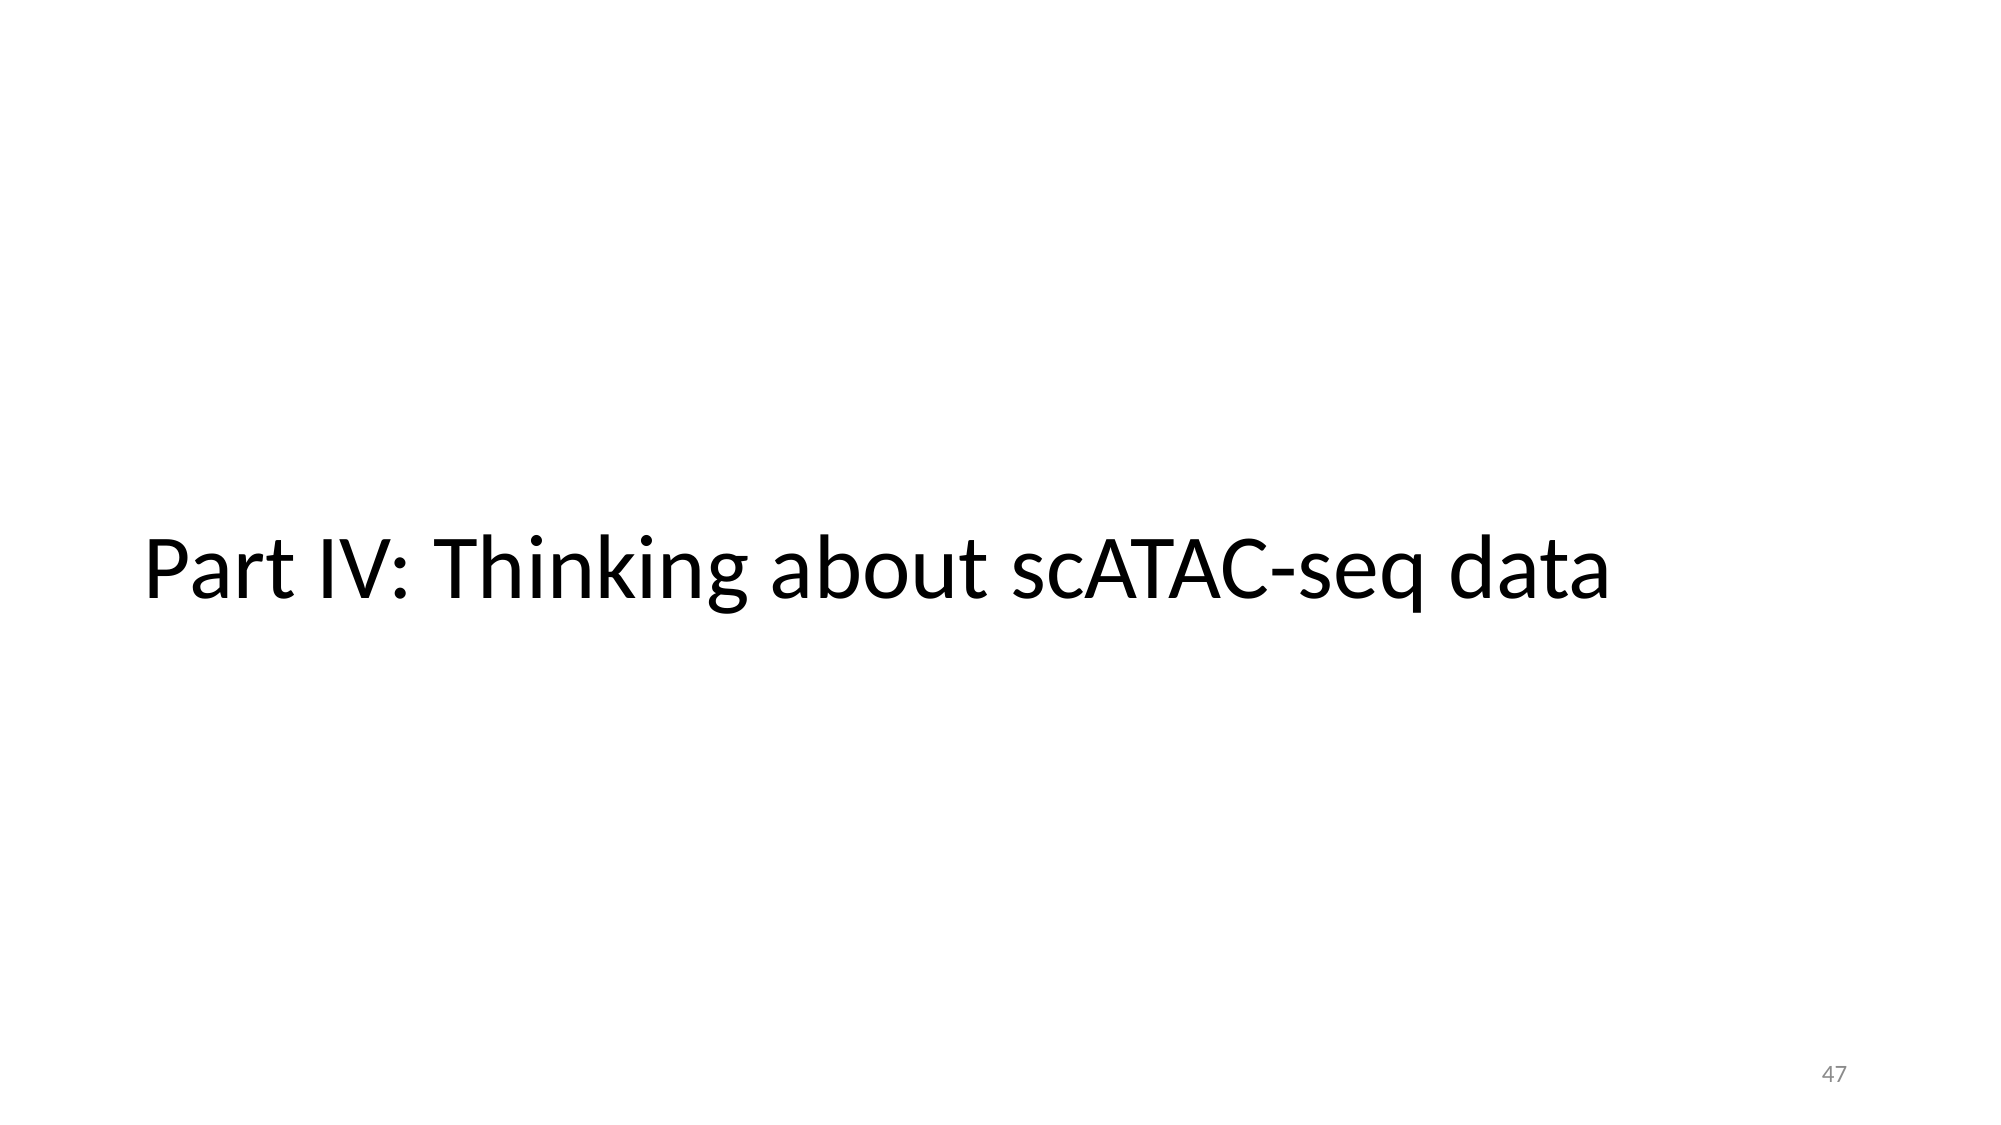

Part IV: Thinking about scATAC-seq data
47